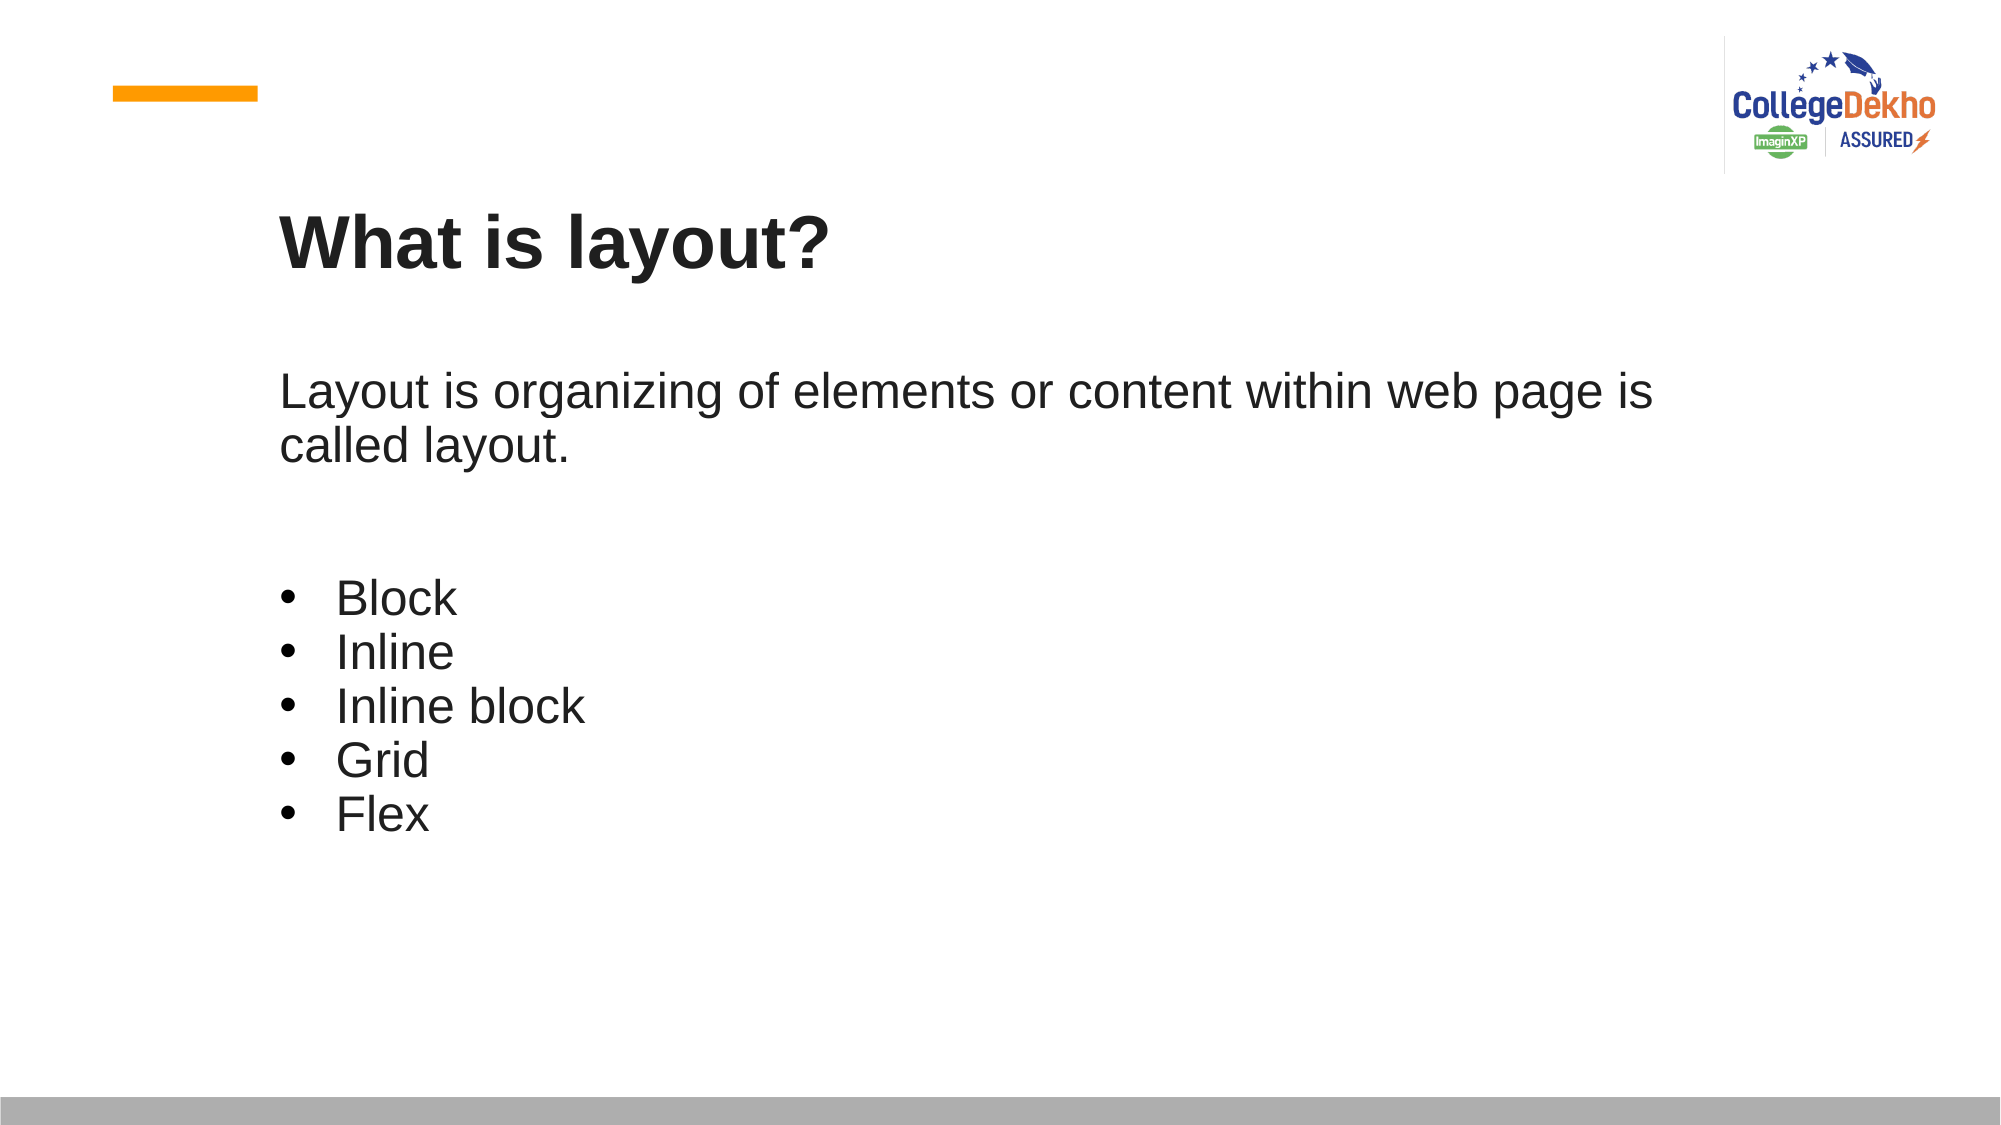

What is layout?

Layout is organizing of elements or content within web page is called layout.

Block
Inline
Inline block
Grid
Flex